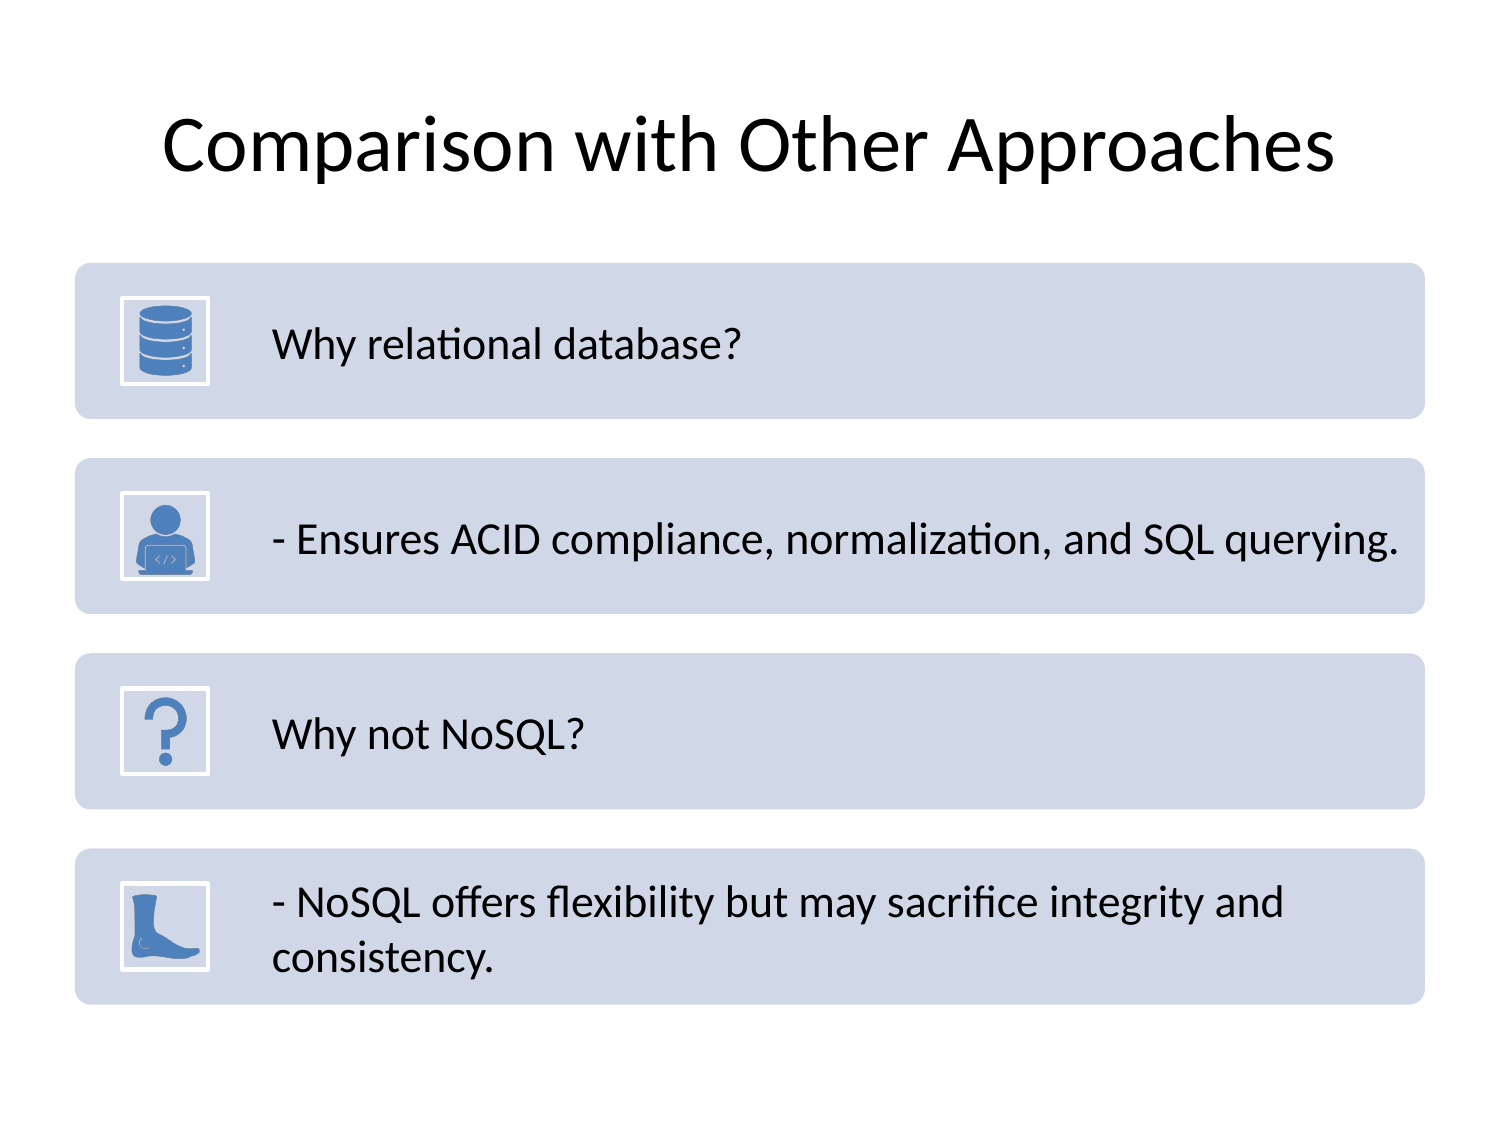

# Comparison with Other Approaches
Why relational database?
- Ensures ACID compliance, normalization, and SQL querying.
Why not NoSQL?
- NoSQL offers flexibility but may sacrifice integrity and consistency.